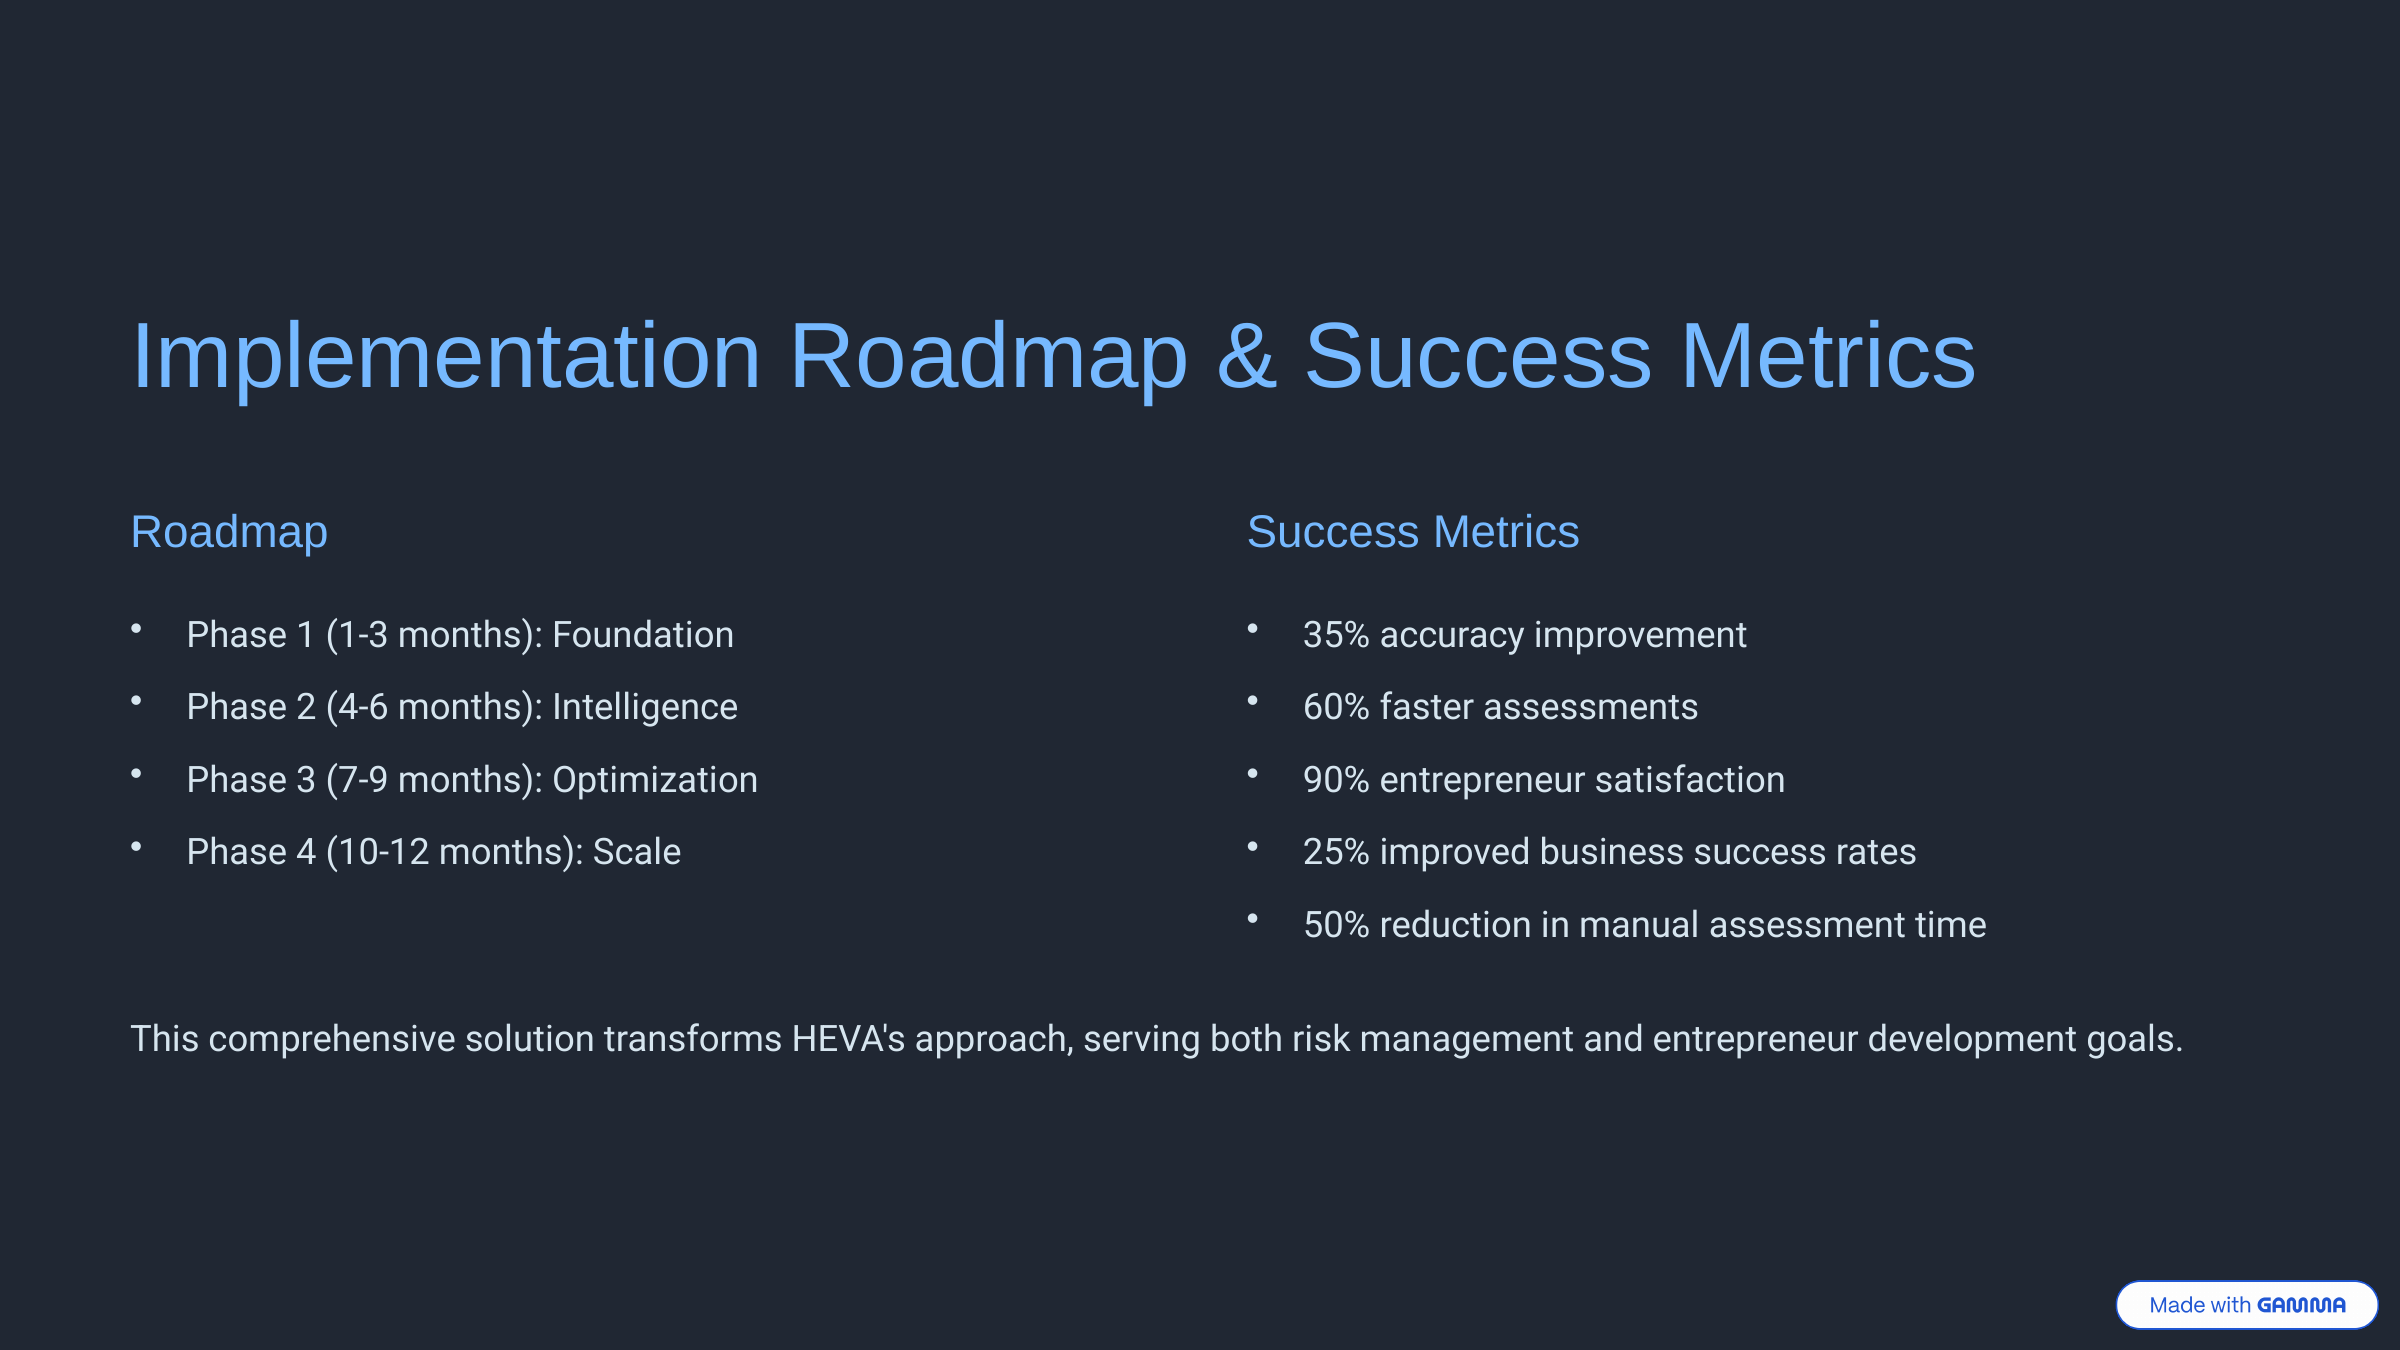

Implementation Roadmap & Success Metrics
Roadmap
Success Metrics
Phase 1 (1-3 months): Foundation
35% accuracy improvement
Phase 2 (4-6 months): Intelligence
60% faster assessments
Phase 3 (7-9 months): Optimization
90% entrepreneur satisfaction
Phase 4 (10-12 months): Scale
25% improved business success rates
50% reduction in manual assessment time
This comprehensive solution transforms HEVA's approach, serving both risk management and entrepreneur development goals.